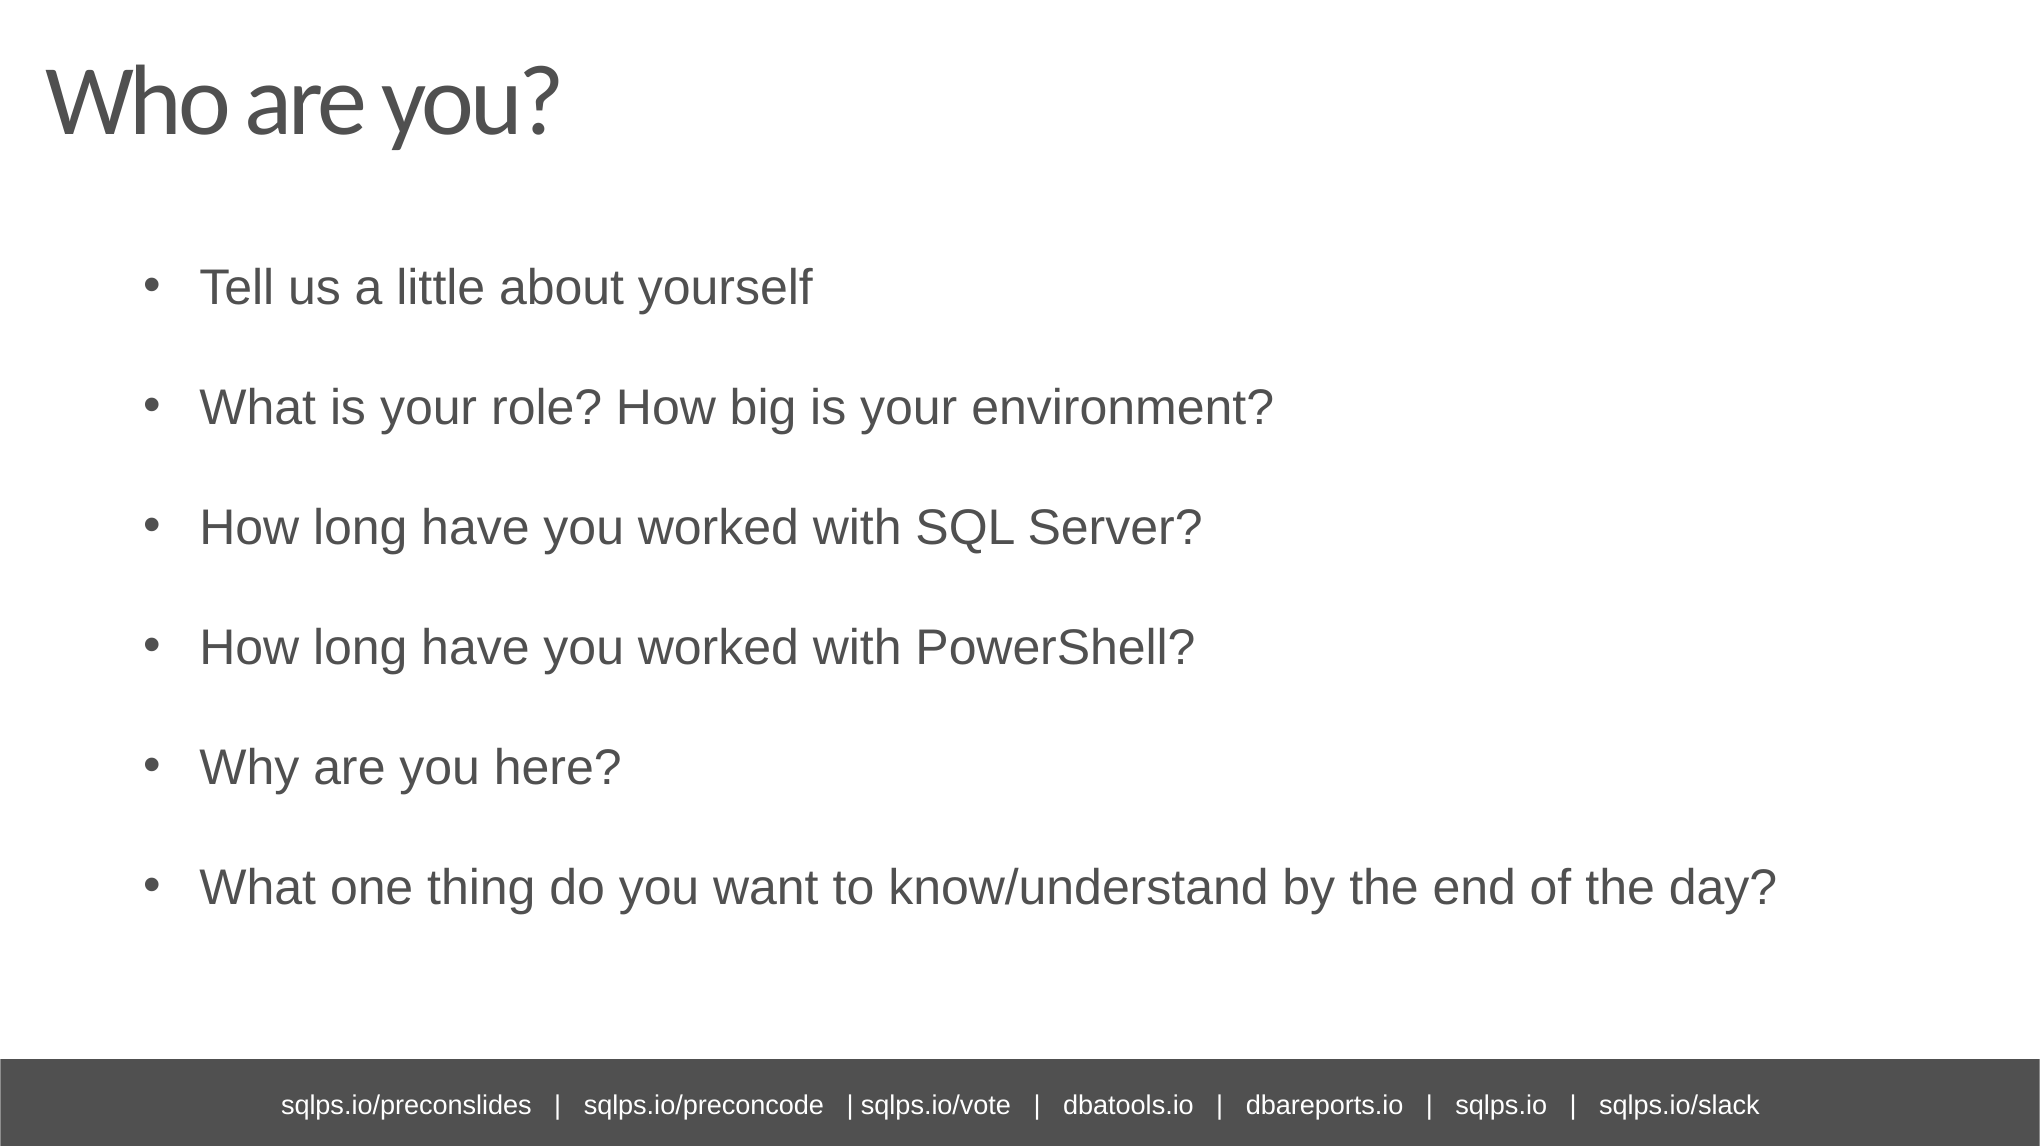

# Who are you?
Tell us a little about yourself
What is your role? How big is your environment?
How long have you worked with SQL Server?
How long have you worked with PowerShell?
Why are you here?
What one thing do you want to know/understand by the end of the day?